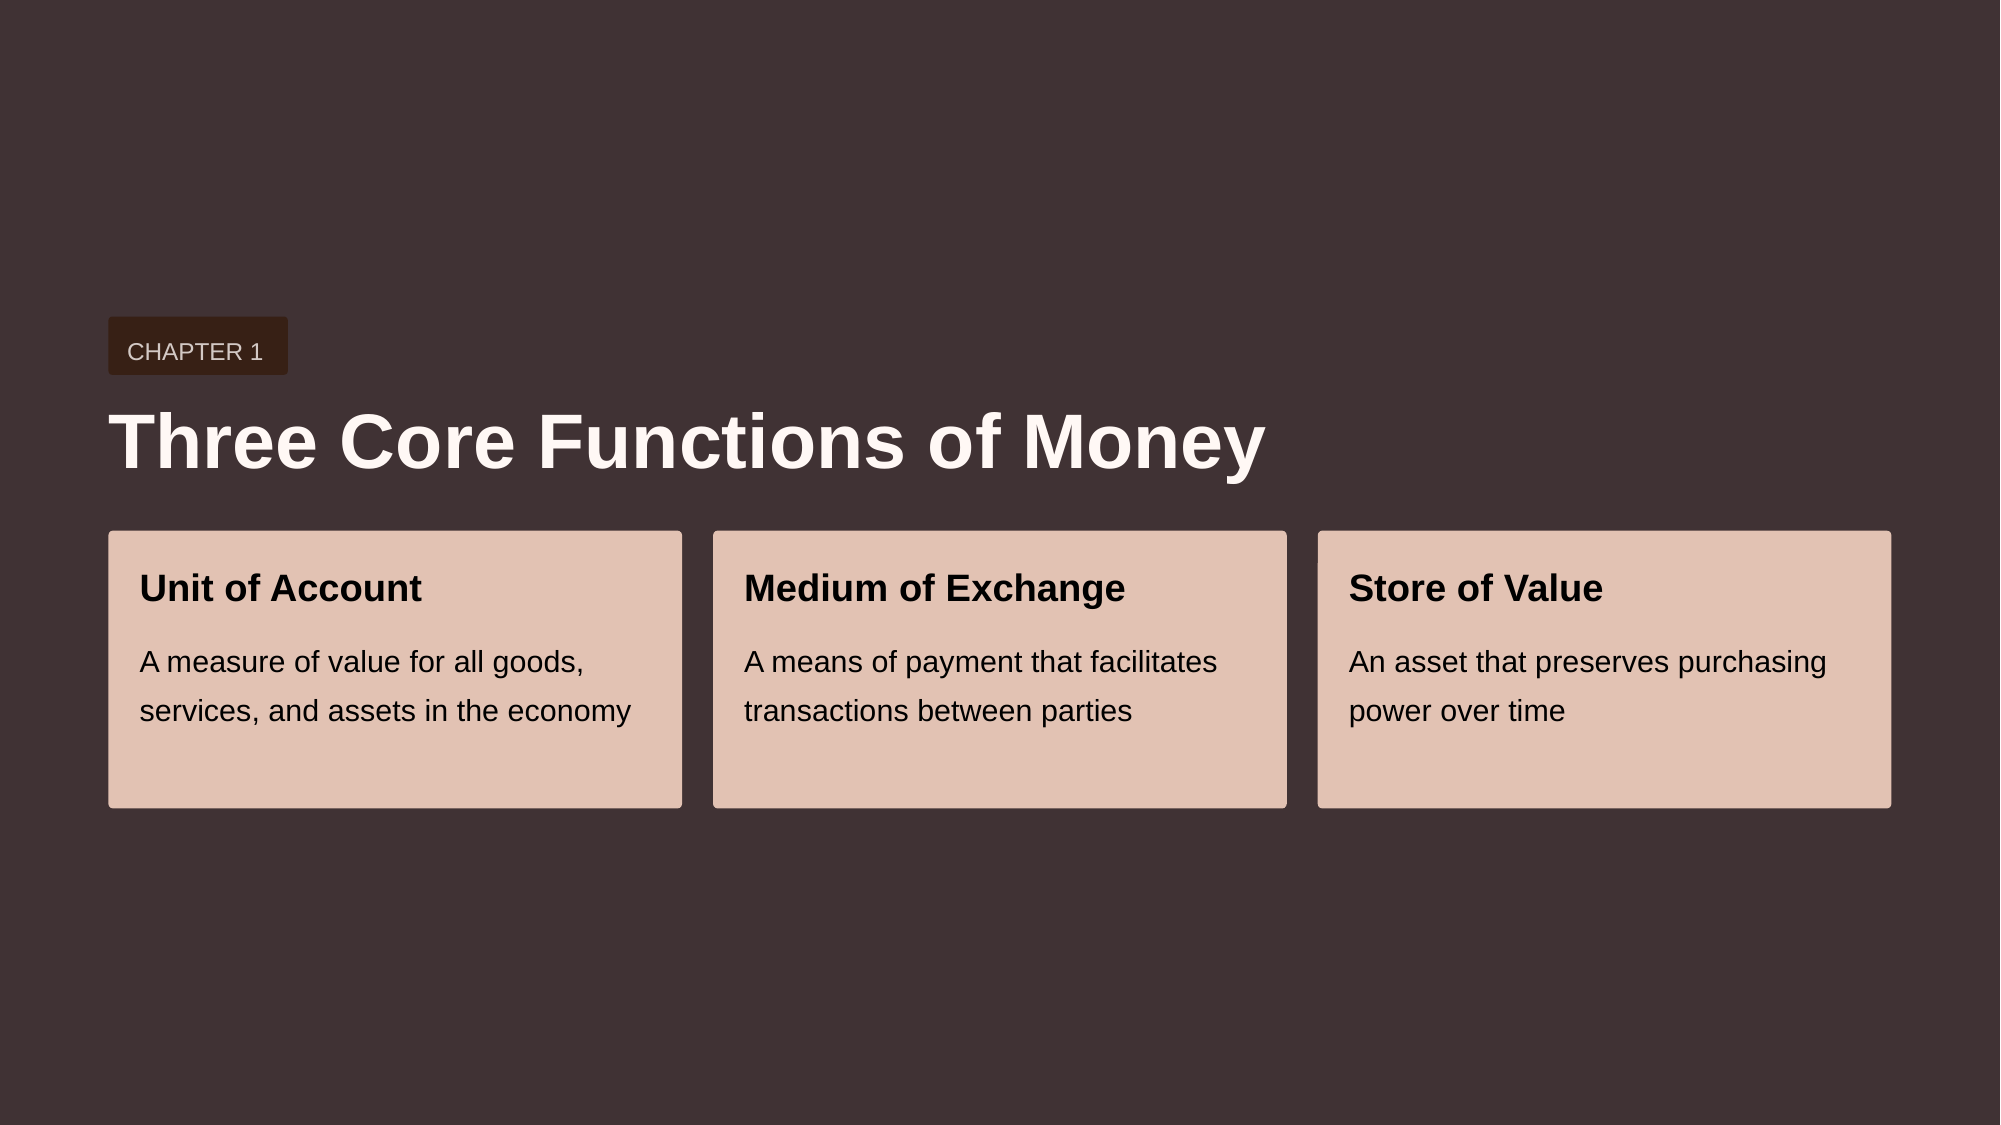

CHAPTER 1
Three Core Functions of Money

Unit of Account
Medium of Exchange
Store of Value
A measure of value for all goods, services, and assets in the economy
A means of payment that facilitates transactions between parties
An asset that preserves purchasing power over time